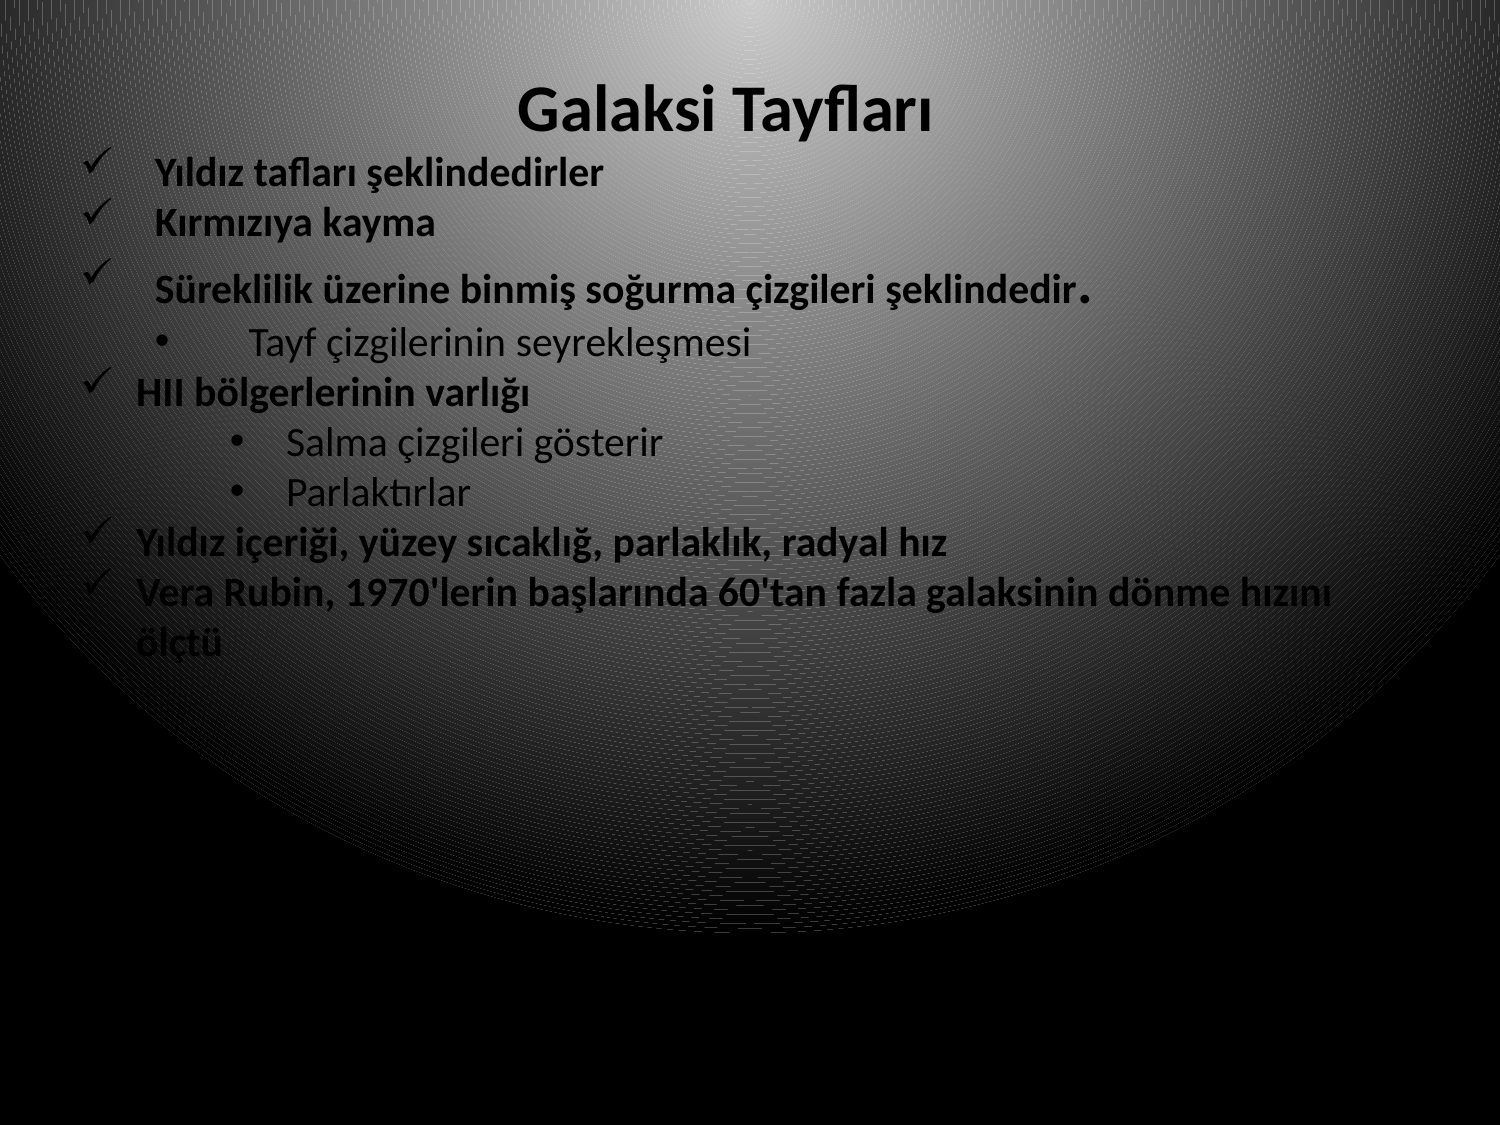

Galaksi Tayfları
Yıldız tafları şeklindedirler
Kırmızıya kayma
Süreklilik üzerine binmiş soğurma çizgileri şeklindedir.
Tayf çizgilerinin seyrekleşmesi
HII bölgerlerinin varlığı
Salma çizgileri gösterir
Parlaktırlar
Yıldız içeriği, yüzey sıcaklığ, parlaklık, radyal hız
Vera Rubin, 1970'lerin başlarında 60'tan fazla galaksinin dönme hızını ölçtü